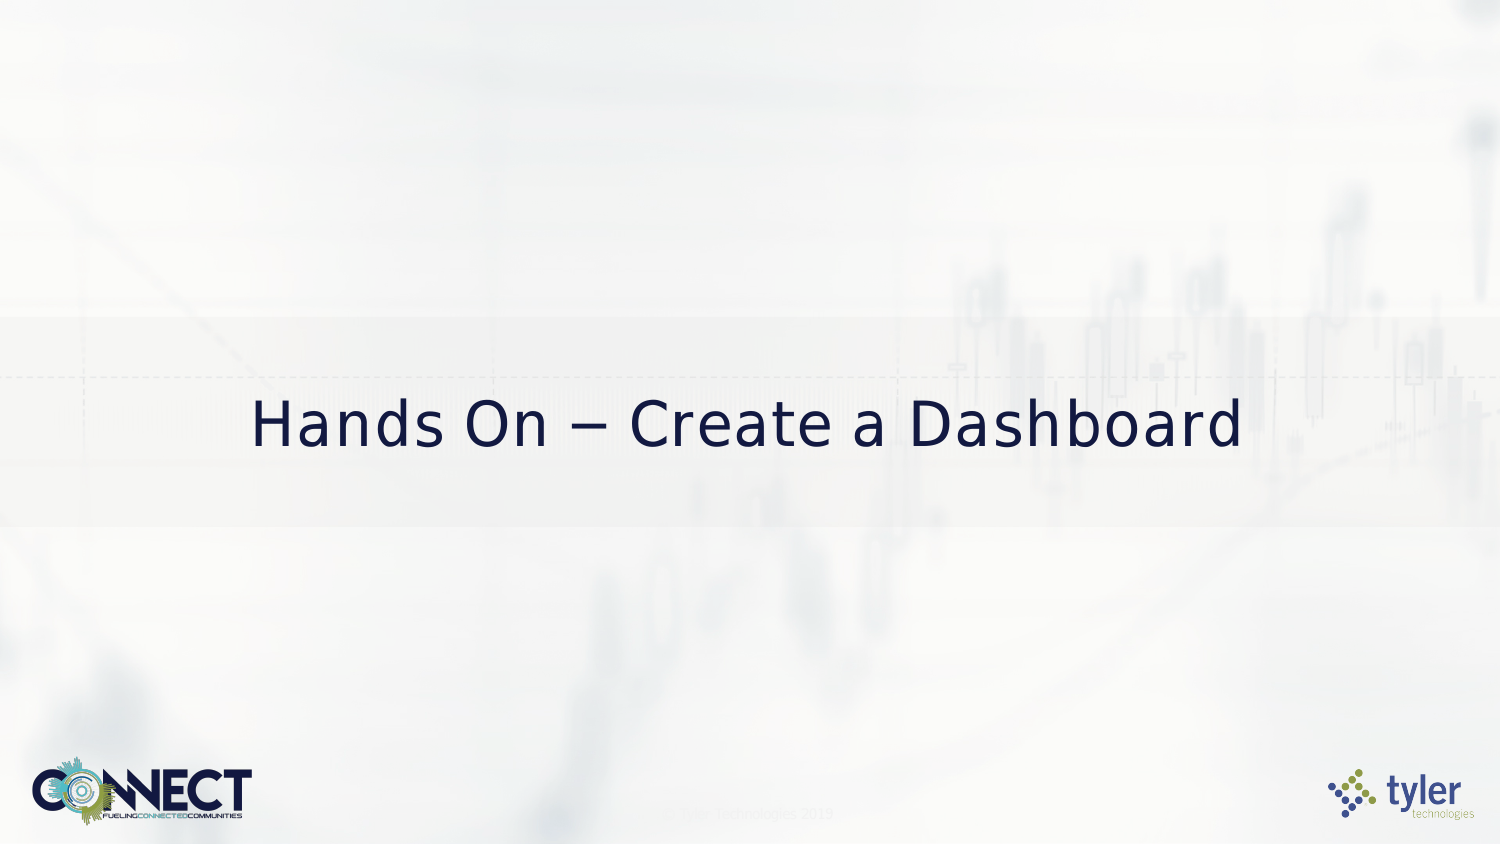

# Hands On – Create a Dashboard